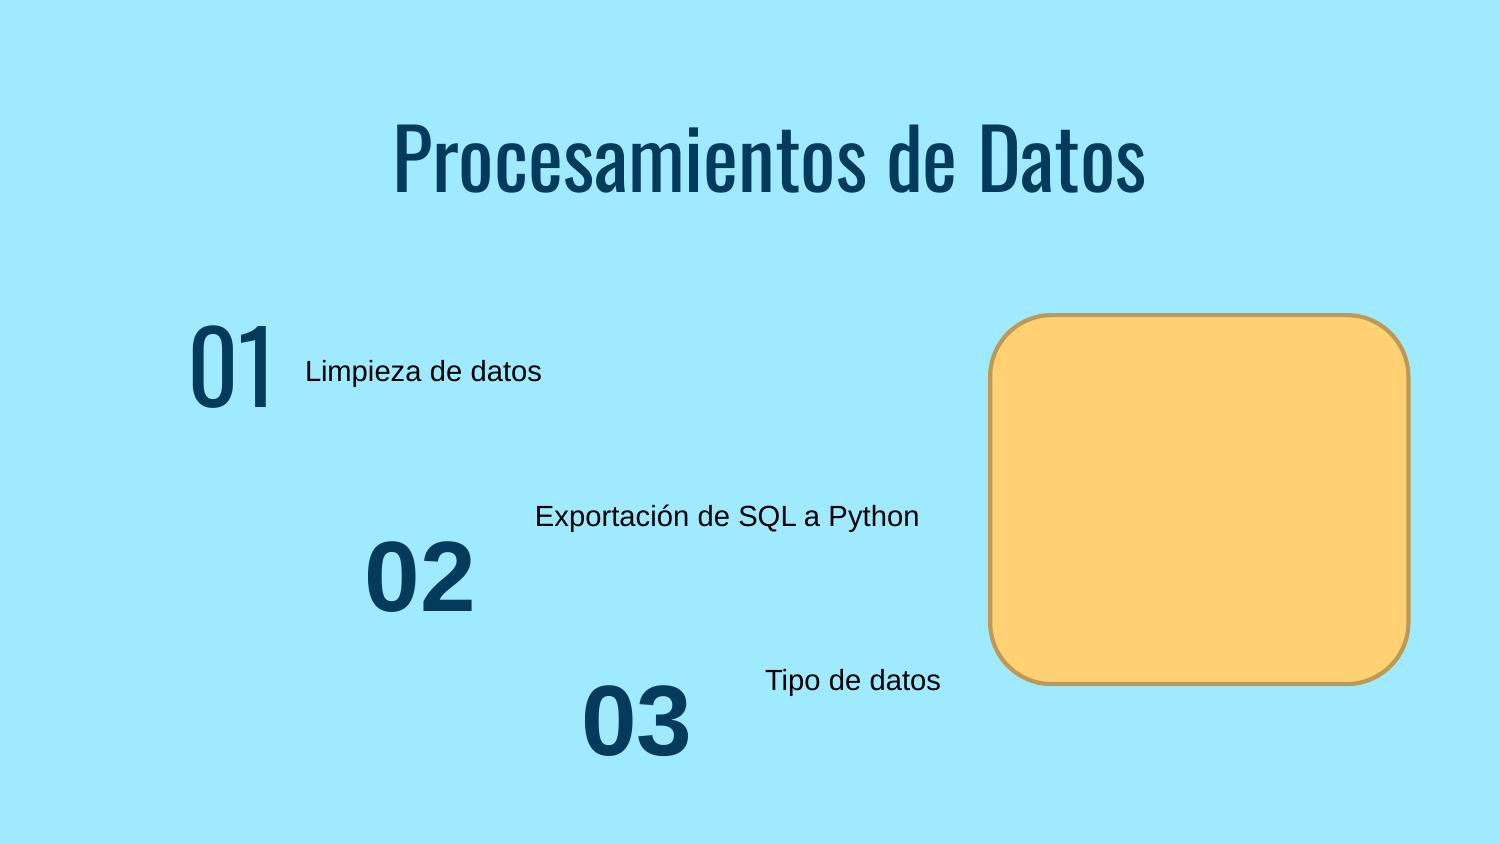

# Procesamientos de Datos

01

Limpieza de datos

Exportación de SQL a Python

02

03
Tipo de datos